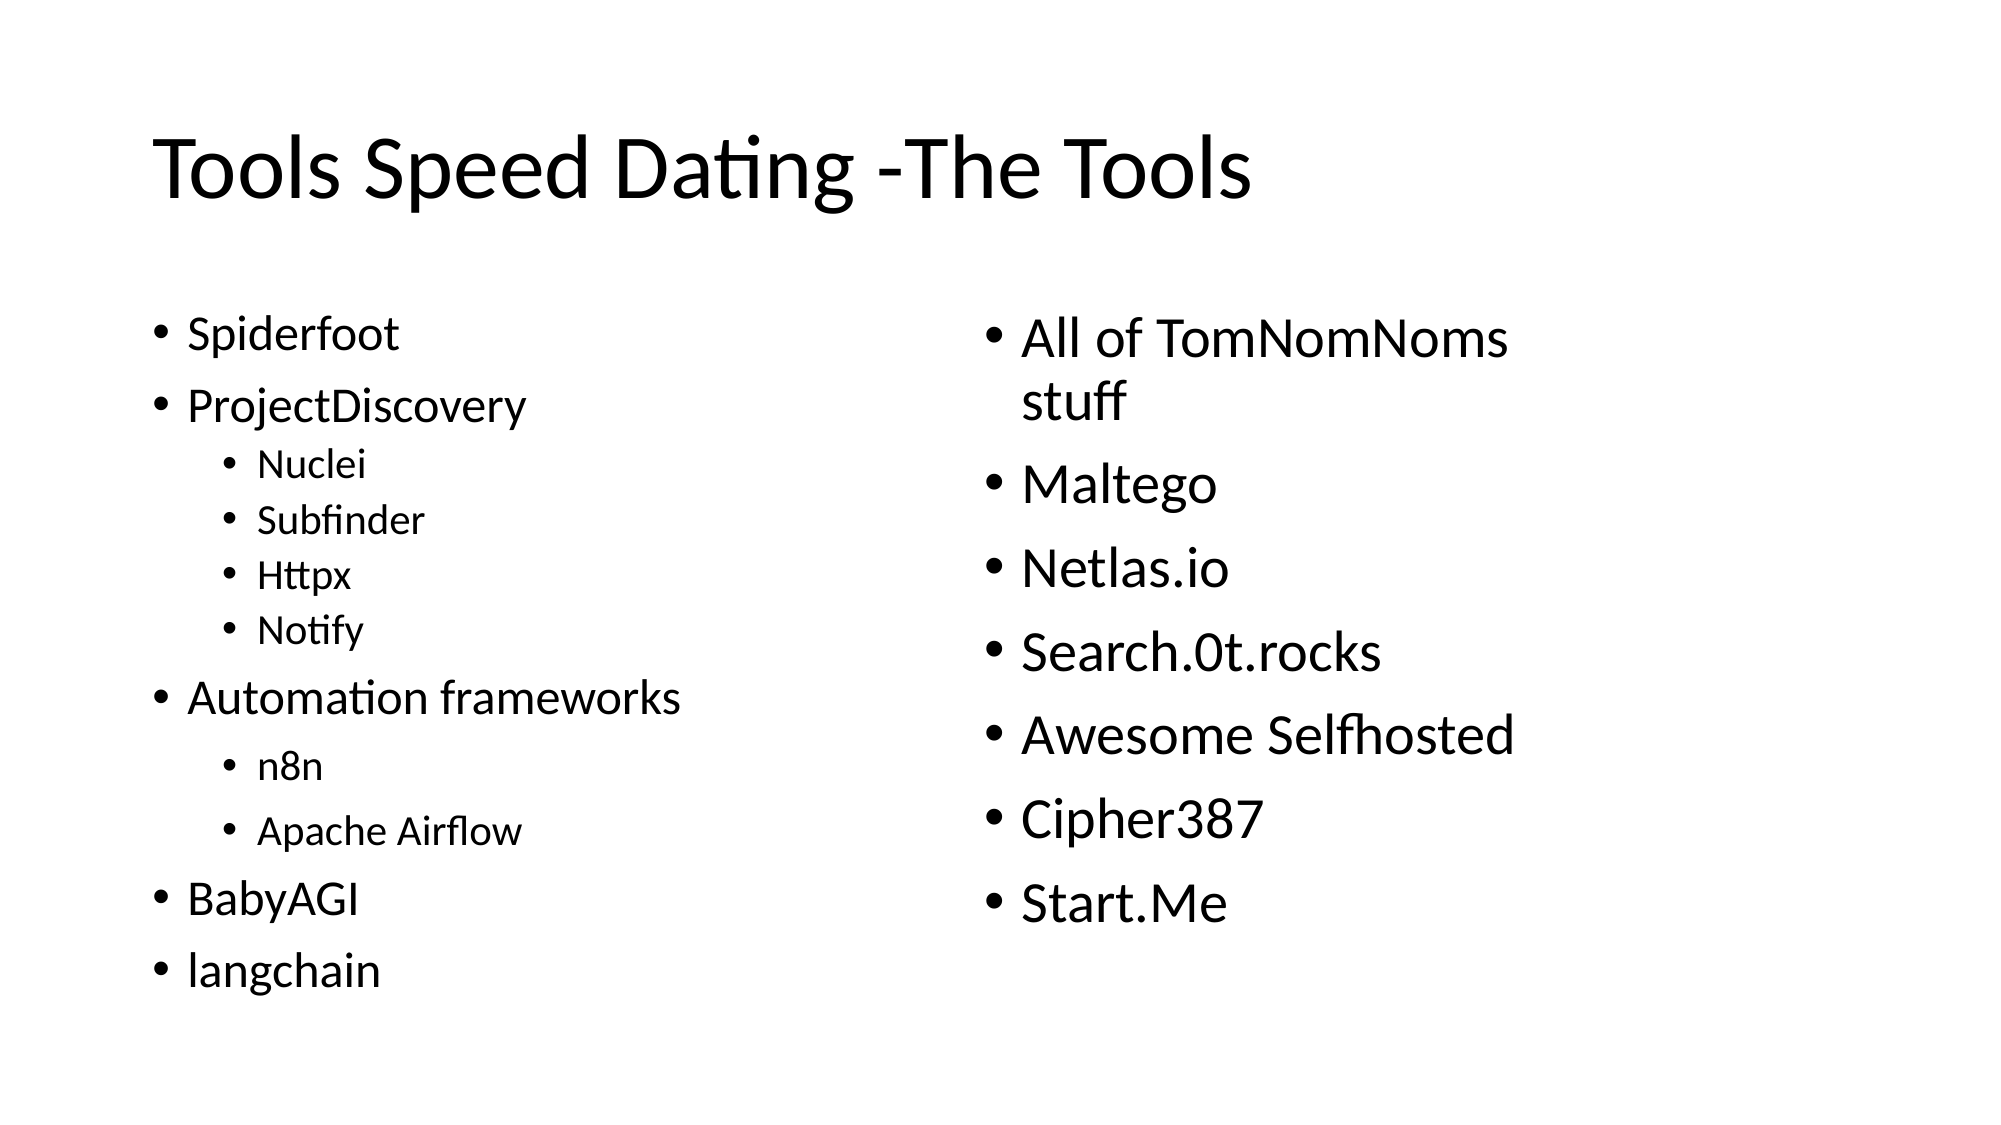

# Tools Speed Dating -The Tools
Spiderfoot
ProjectDiscovery
Nuclei
Subfinder
Httpx
Notify
Automation frameworks
n8n
Apache Airflow
BabyAGI
langchain

All of TomNomNoms stuff
Maltego
Netlas.io
Search.0t.rocks
Awesome Selfhosted
Cipher387
Start.Me